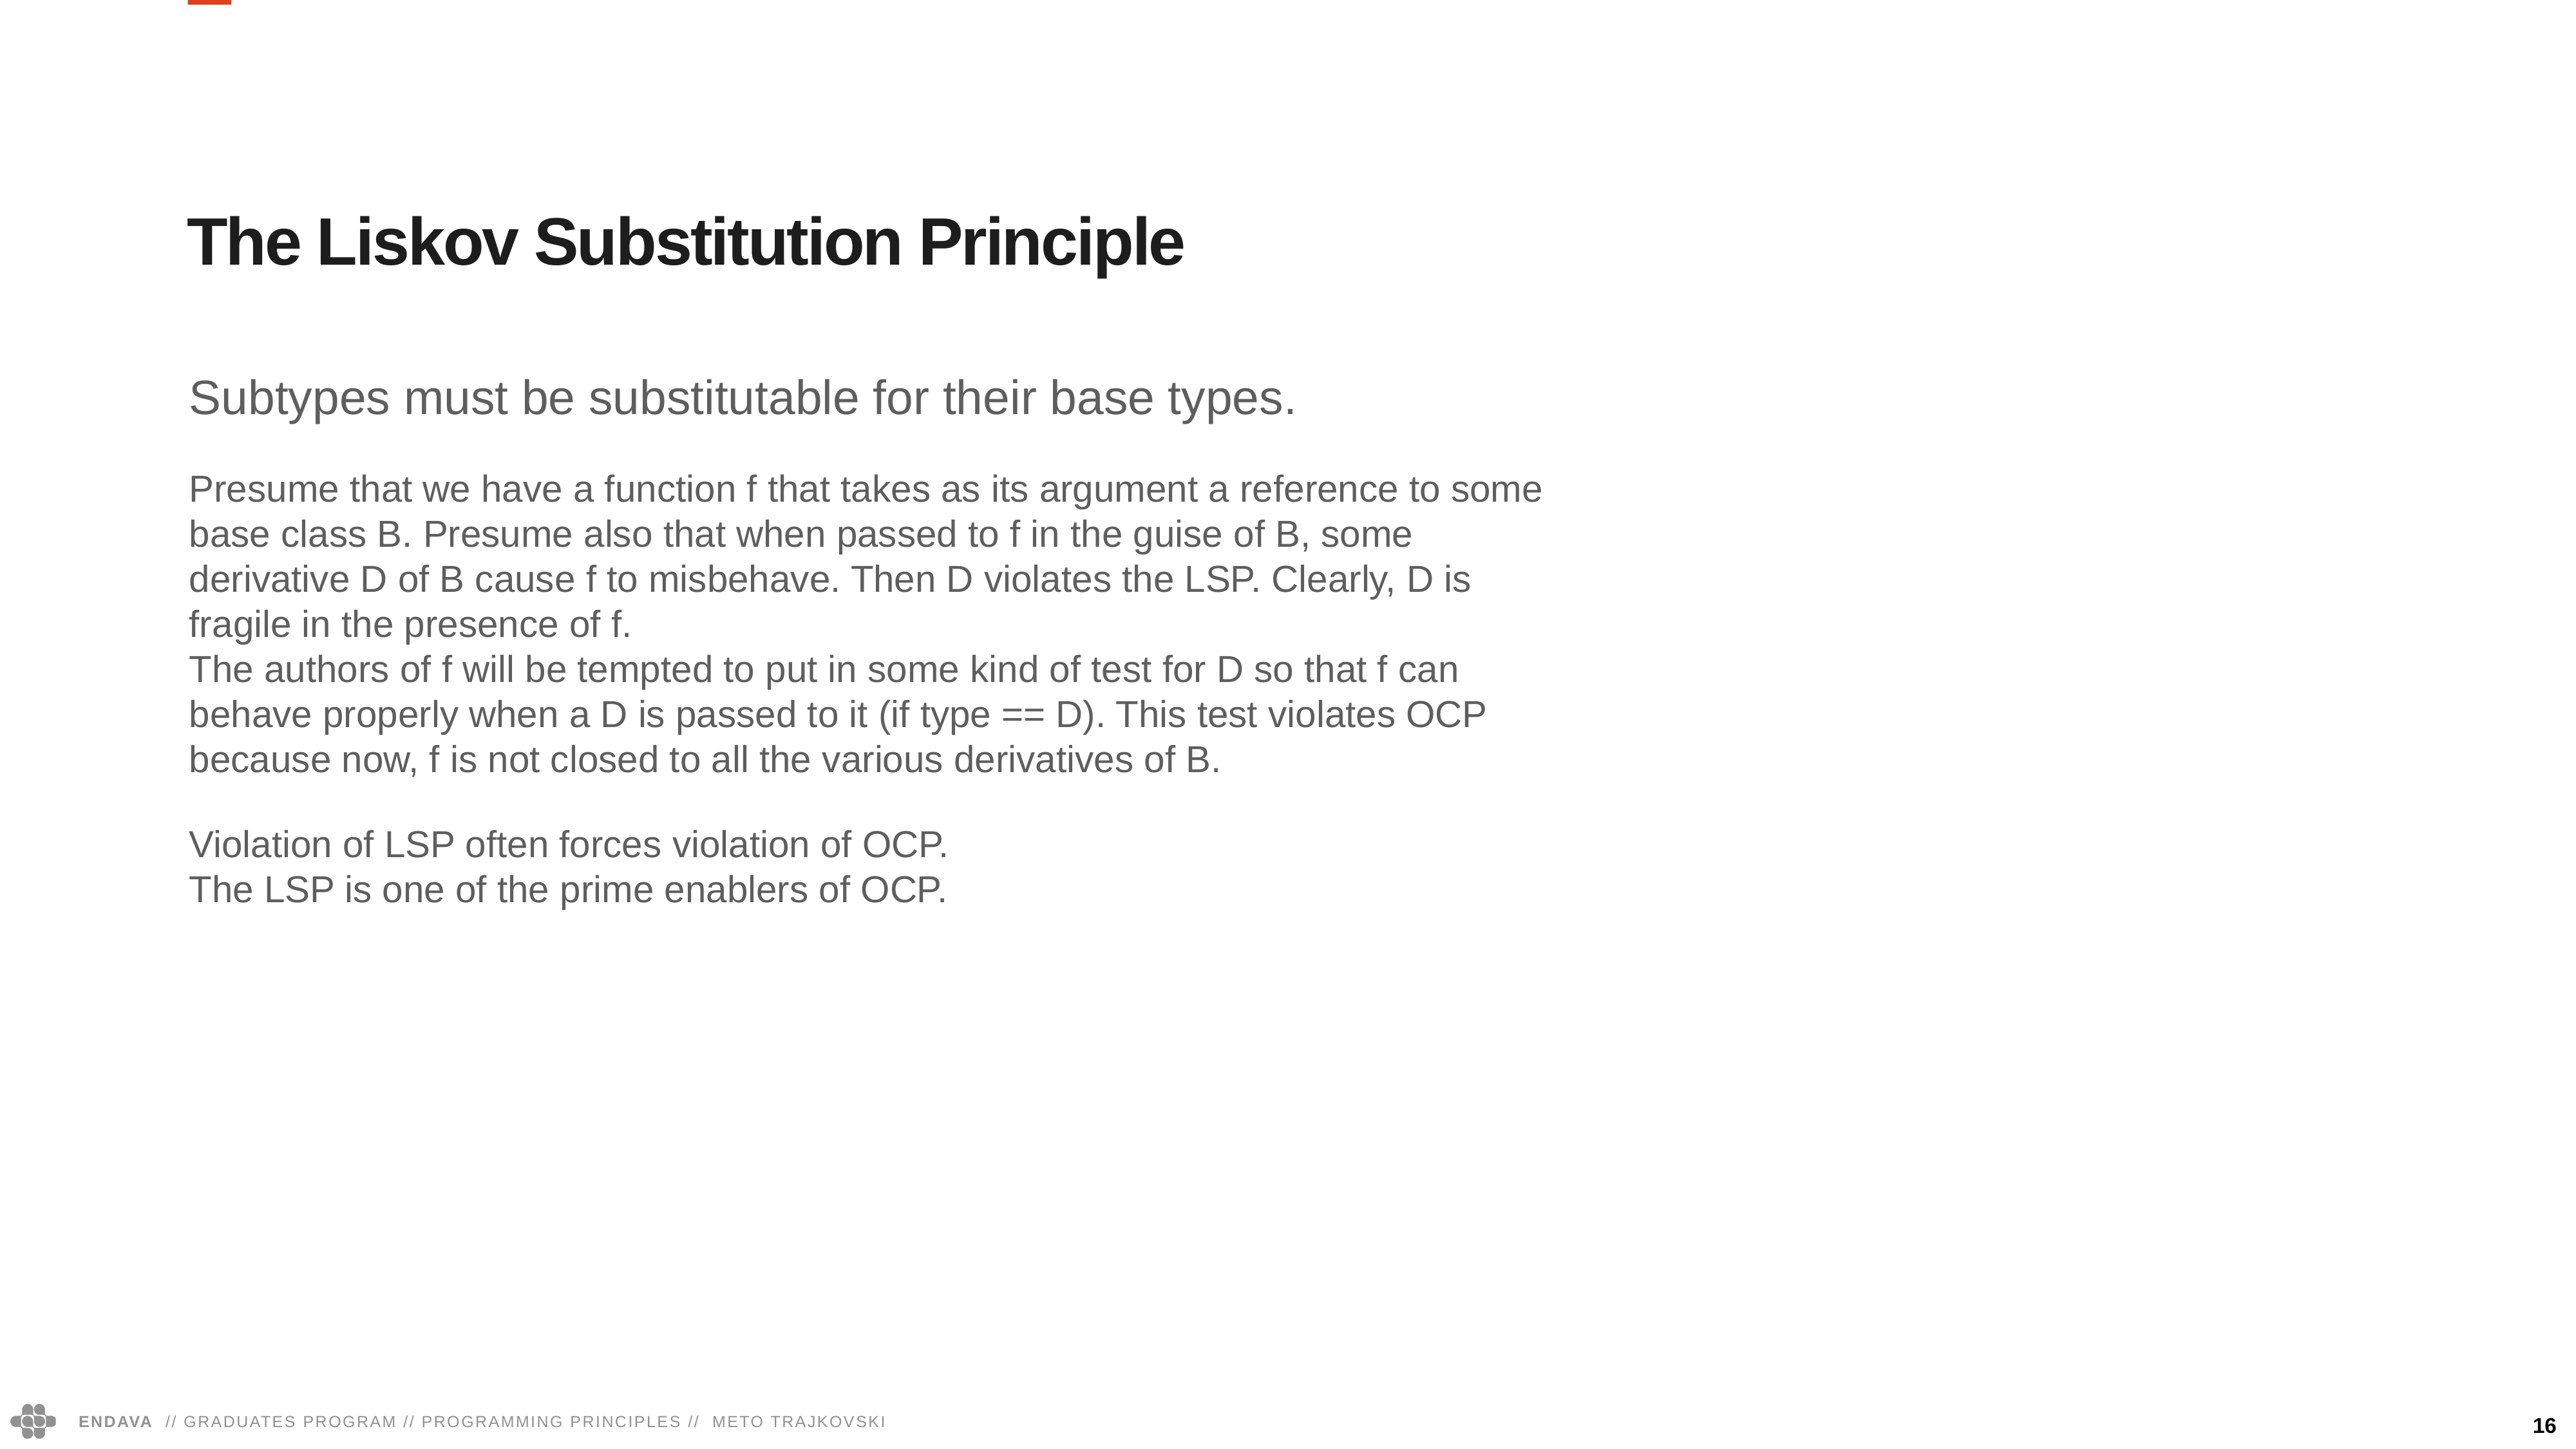

The Liskov Substitution Principle
Subtypes must be substitutable for their base types.
Presume that we have a function f that takes as its argument a reference to some base class B. Presume also that when passed to f in the guise of B, some derivative D of B cause f to misbehave. Then D violates the LSP. Clearly, D is fragile in the presence of f.
The authors of f will be tempted to put in some kind of test for D so that f can behave properly when a D is passed to it (if type == D). This test violates OCP because now, f is not closed to all the various derivatives of B.
Violation of LSP often forces violation of OCP.
The LSP is one of the prime enablers of OCP.
16